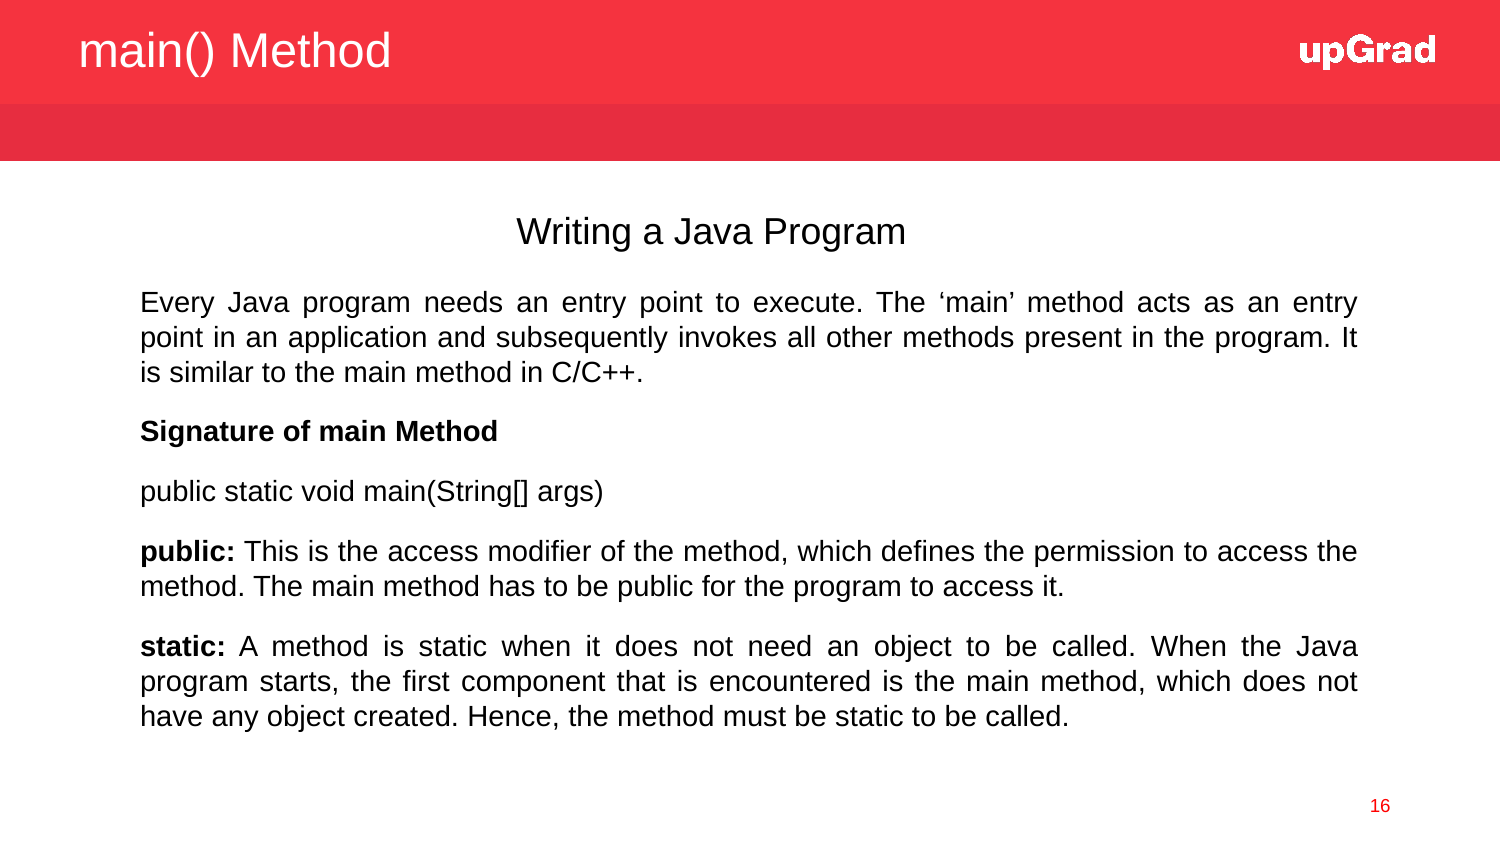

main() Method

Writing a Java Program
Every Java program needs an entry point to execute. The ‘main’ method acts as an entry point in an application and subsequently invokes all other methods present in the program. It is similar to the main method in C/C++.
Signature of main Method
public static void main(String[] args)
public: This is the access modifier of the method, which defines the permission to access the method. The main method has to be public for the program to access it.
static: A method is static when it does not need an object to be called. When the Java program starts, the first component that is encountered is the main method, which does not have any object created. Hence, the method must be static to be called.
16